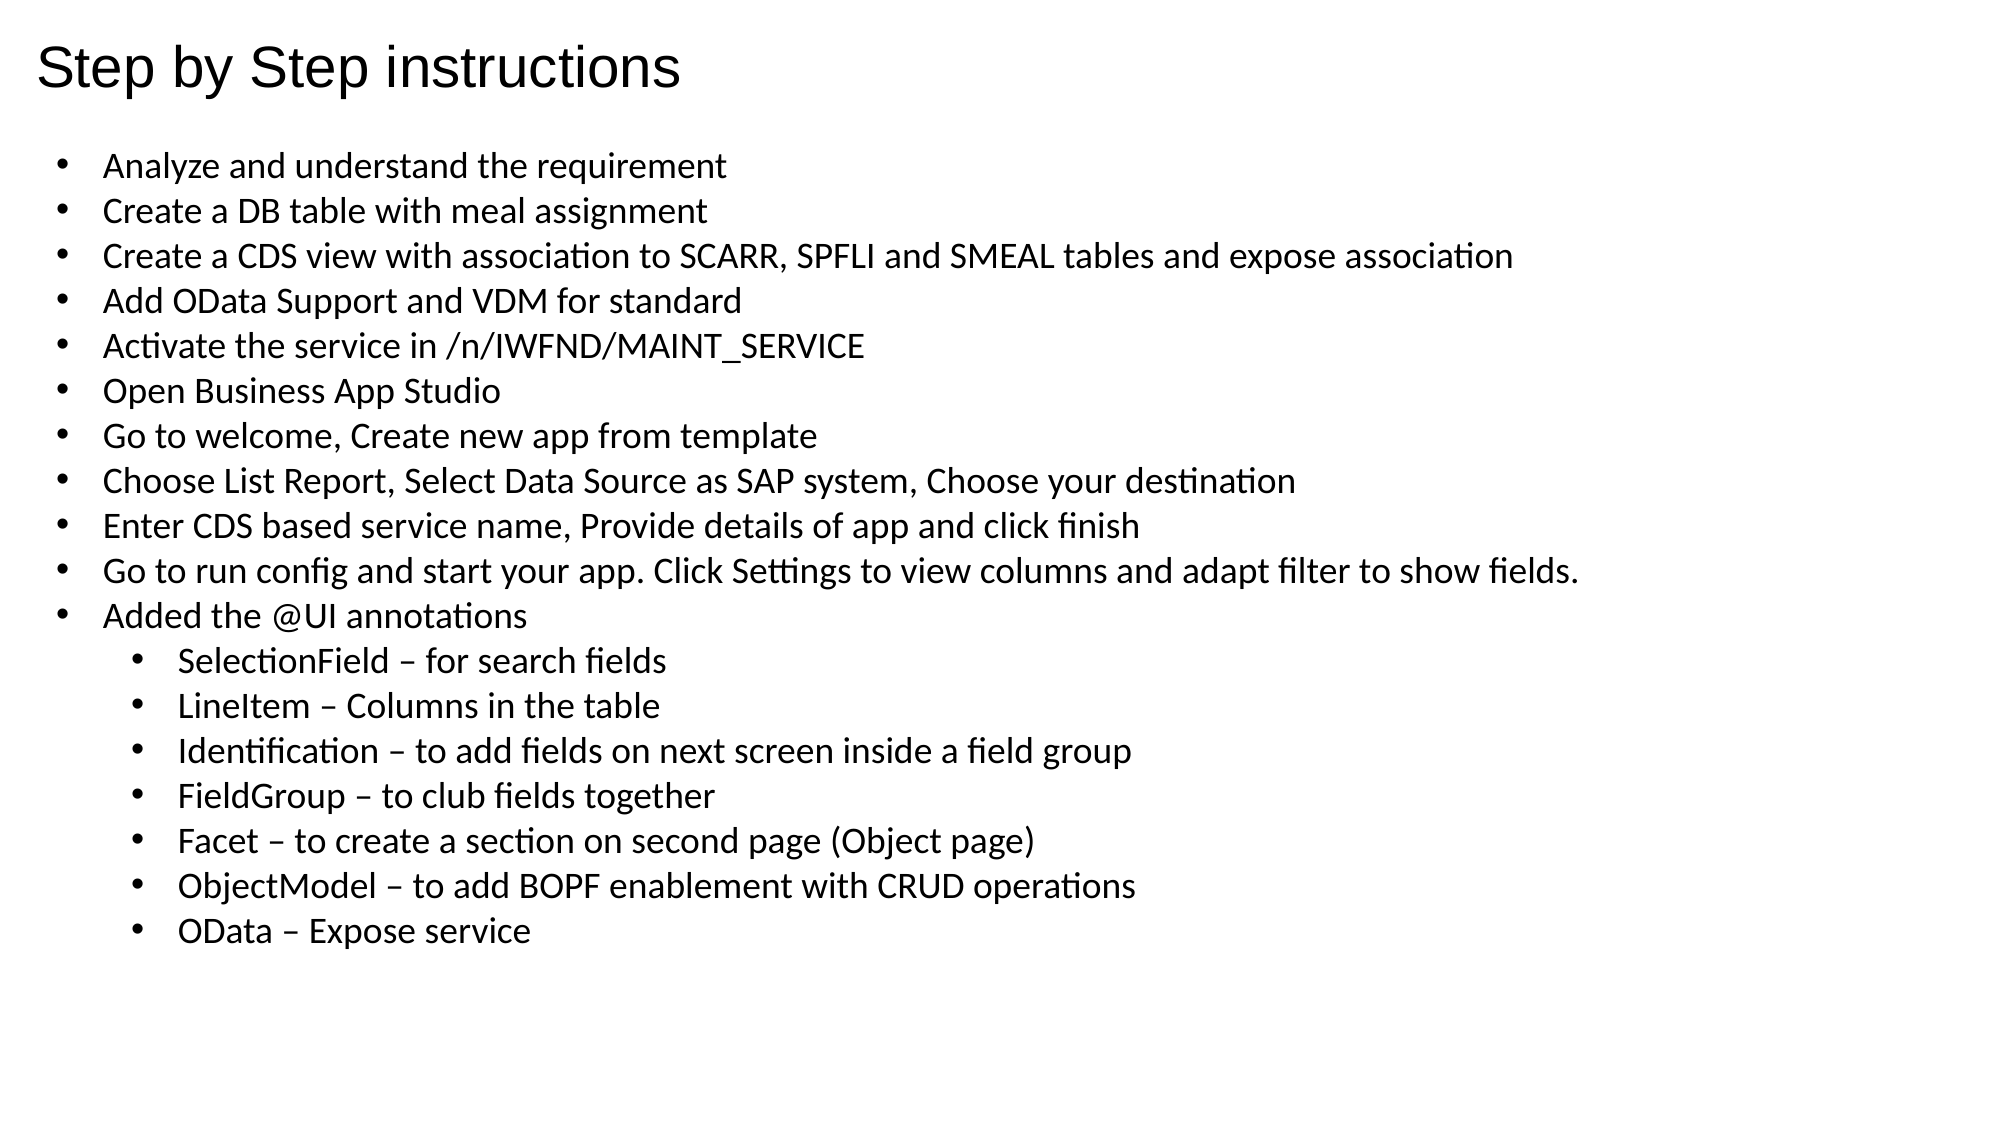

Step by Step instructions
Analyze and understand the requirement
Create a DB table with meal assignment
Create a CDS view with association to SCARR, SPFLI and SMEAL tables and expose association
Add OData Support and VDM for standard
Activate the service in /n/IWFND/MAINT_SERVICE
Open Business App Studio
Go to welcome, Create new app from template
Choose List Report, Select Data Source as SAP system, Choose your destination
Enter CDS based service name, Provide details of app and click finish
Go to run config and start your app. Click Settings to view columns and adapt filter to show fields.
Added the @UI annotations
SelectionField – for search fields
LineItem – Columns in the table
Identification – to add fields on next screen inside a field group
FieldGroup – to club fields together
Facet – to create a section on second page (Object page)
ObjectModel – to add BOPF enablement with CRUD operations
OData – Expose service